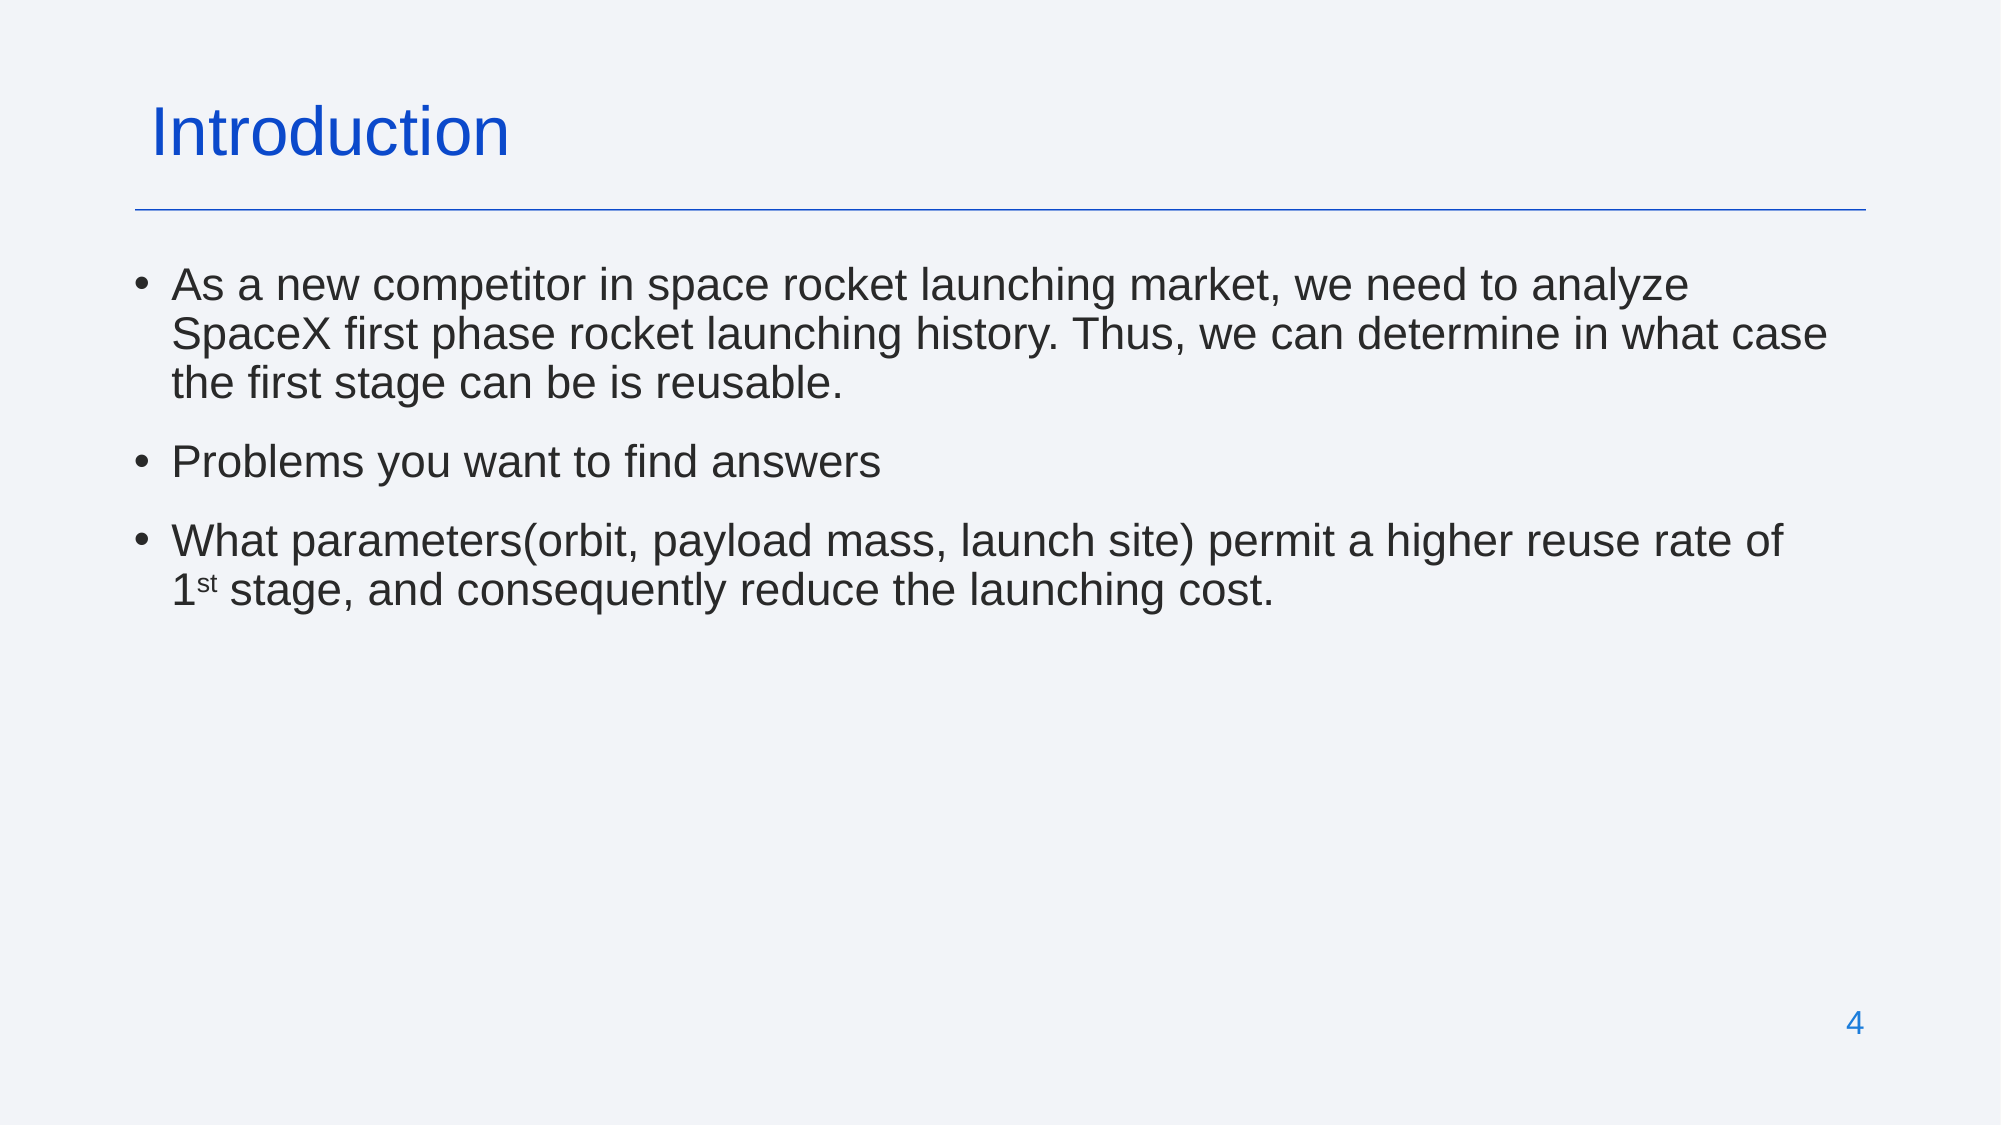

Introduction
As a new competitor in space rocket launching market, we need to analyze SpaceX first phase rocket launching history. Thus, we can determine in what case the first stage can be is reusable.
Problems you want to find answers
What parameters(orbit, payload mass, launch site) permit a higher reuse rate of 1st stage, and consequently reduce the launching cost.
4